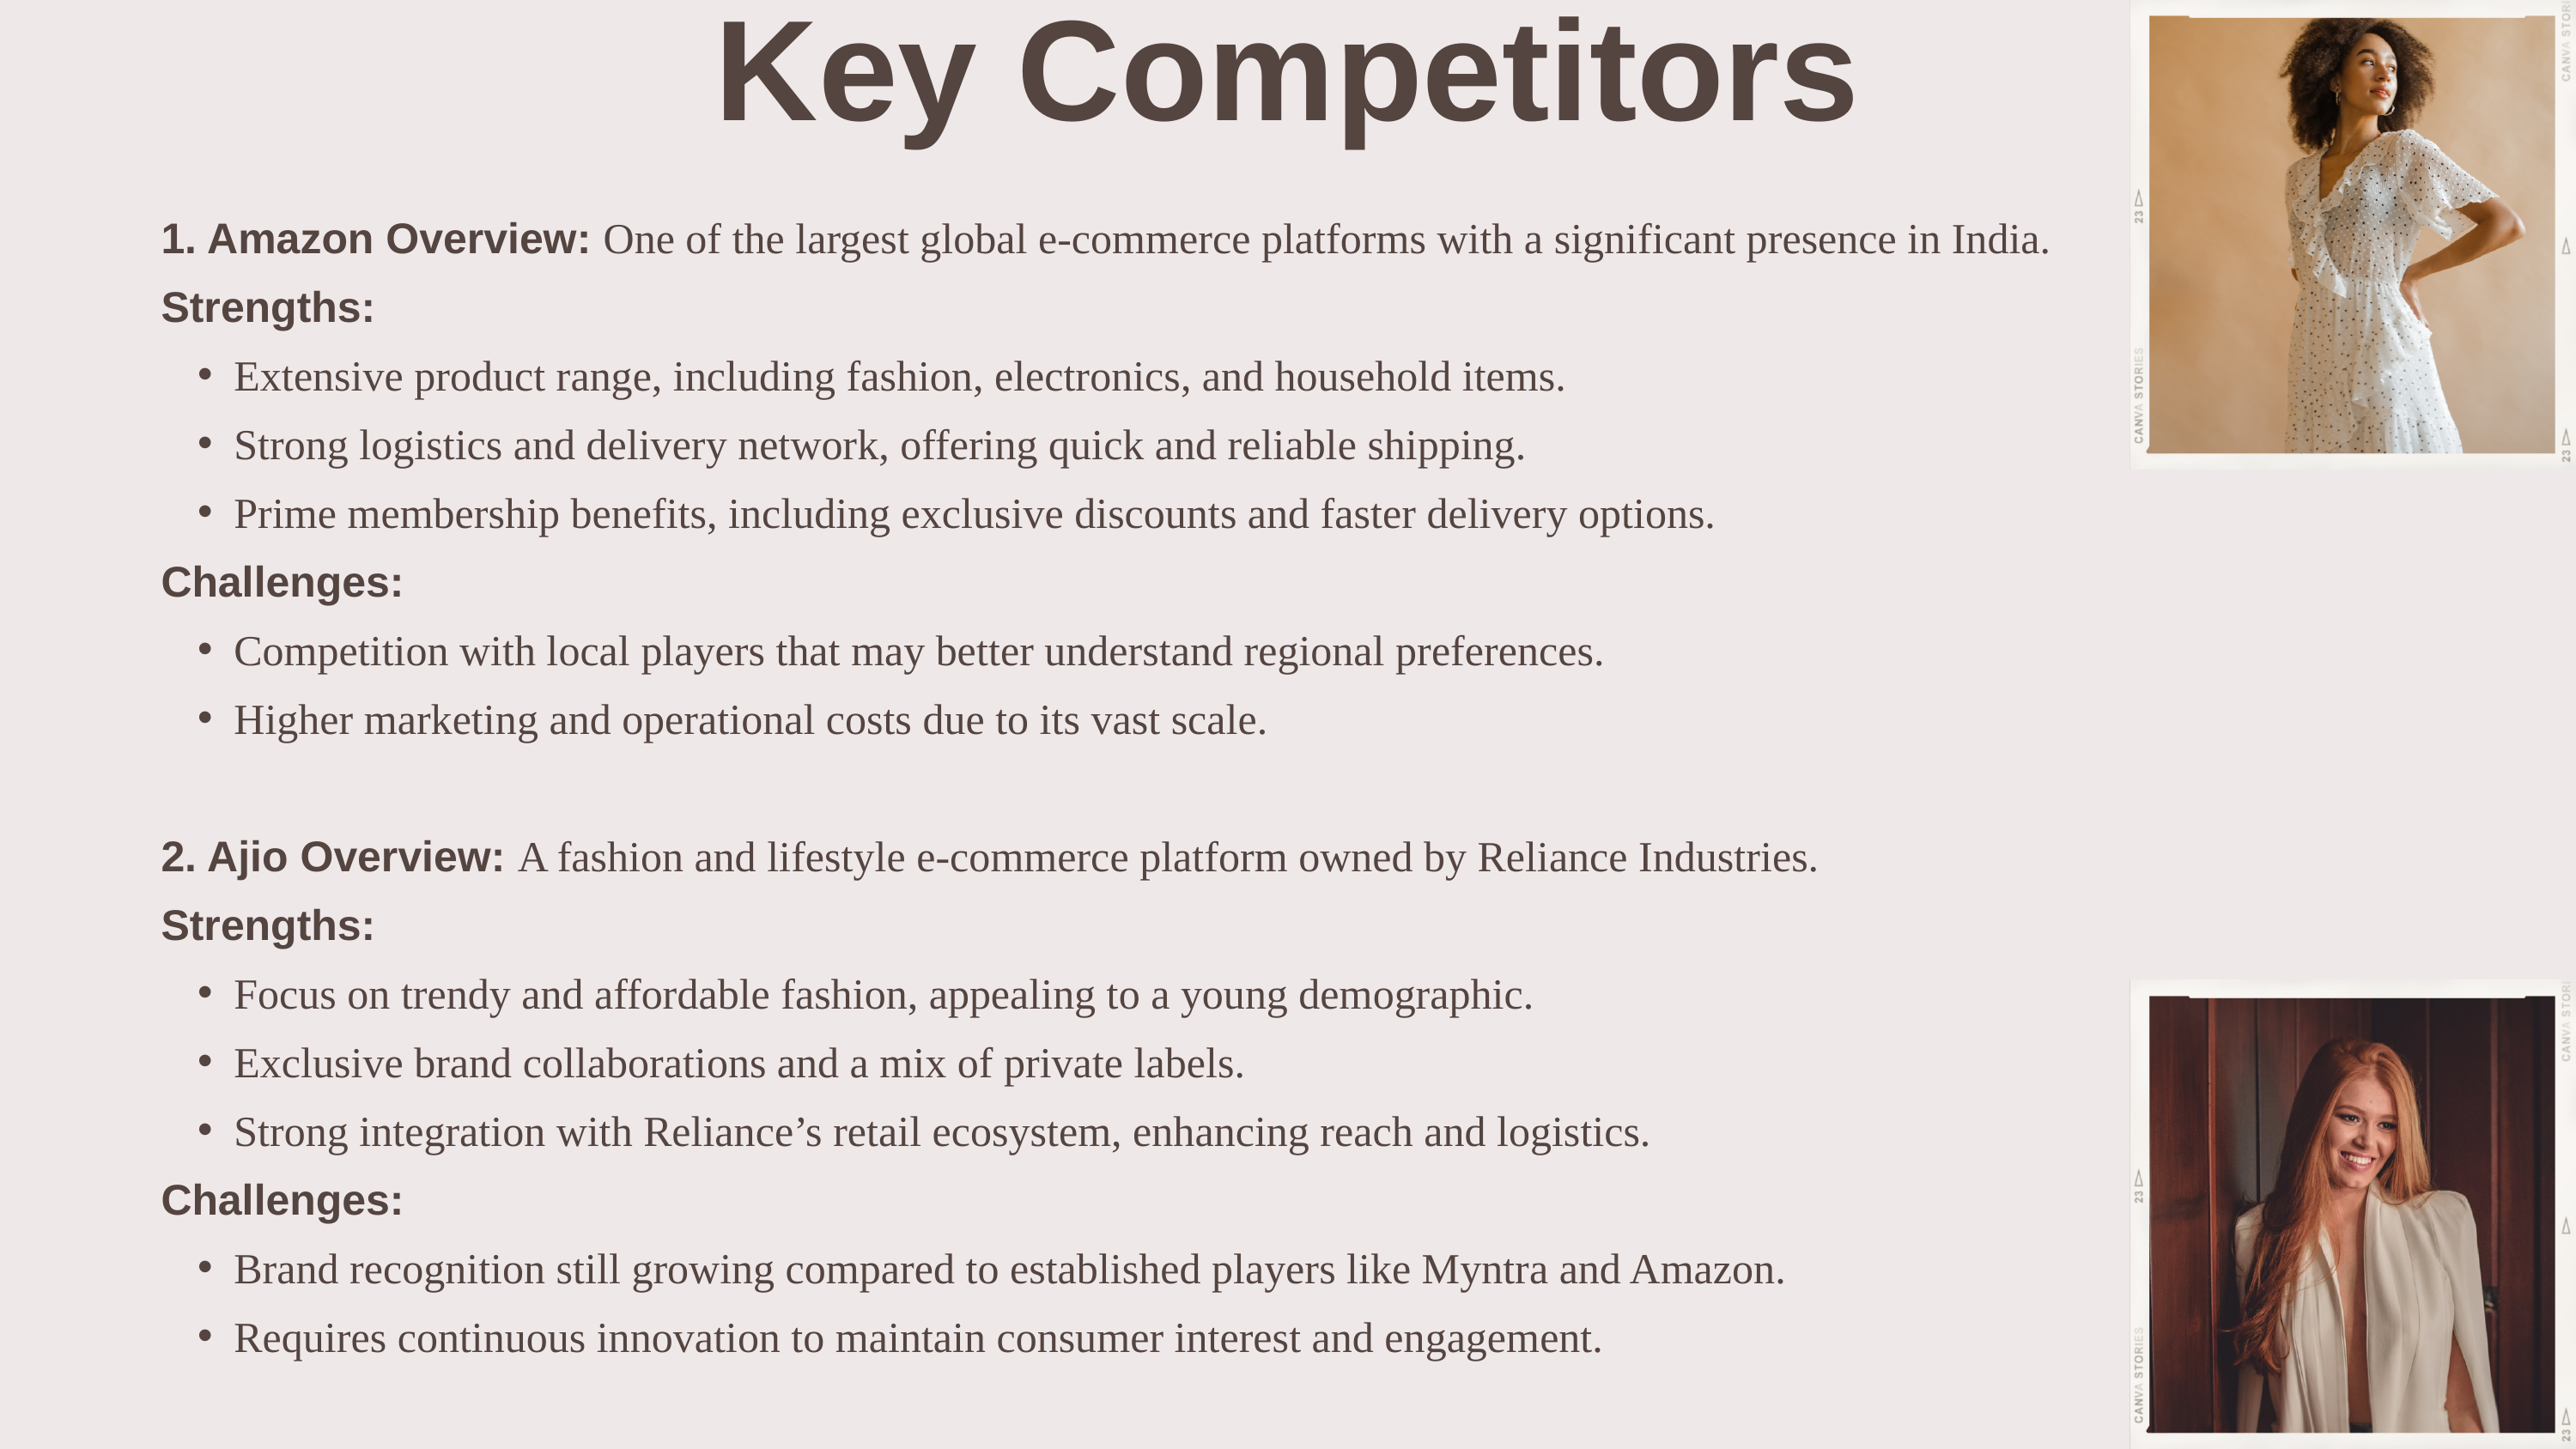

Key Competitors

1. Amazon Overview: One of the largest global e-commerce platforms with a significant presence in India.
Strengths:
Extensive product range, including fashion, electronics, and household items.
Strong logistics and delivery network, offering quick and reliable shipping.
Prime membership benefits, including exclusive discounts and faster delivery options.
Challenges:
Competition with local players that may better understand regional preferences.
Higher marketing and operational costs due to its vast scale.

2. Ajio Overview: A fashion and lifestyle e-commerce platform owned by Reliance Industries.
Strengths:
Focus on trendy and affordable fashion, appealing to a young demographic.
Exclusive brand collaborations and a mix of private labels.
Strong integration with Reliance’s retail ecosystem, enhancing reach and logistics.
Challenges:
Brand recognition still growing compared to established players like Myntra and Amazon.
Requires continuous innovation to maintain consumer interest and engagement.